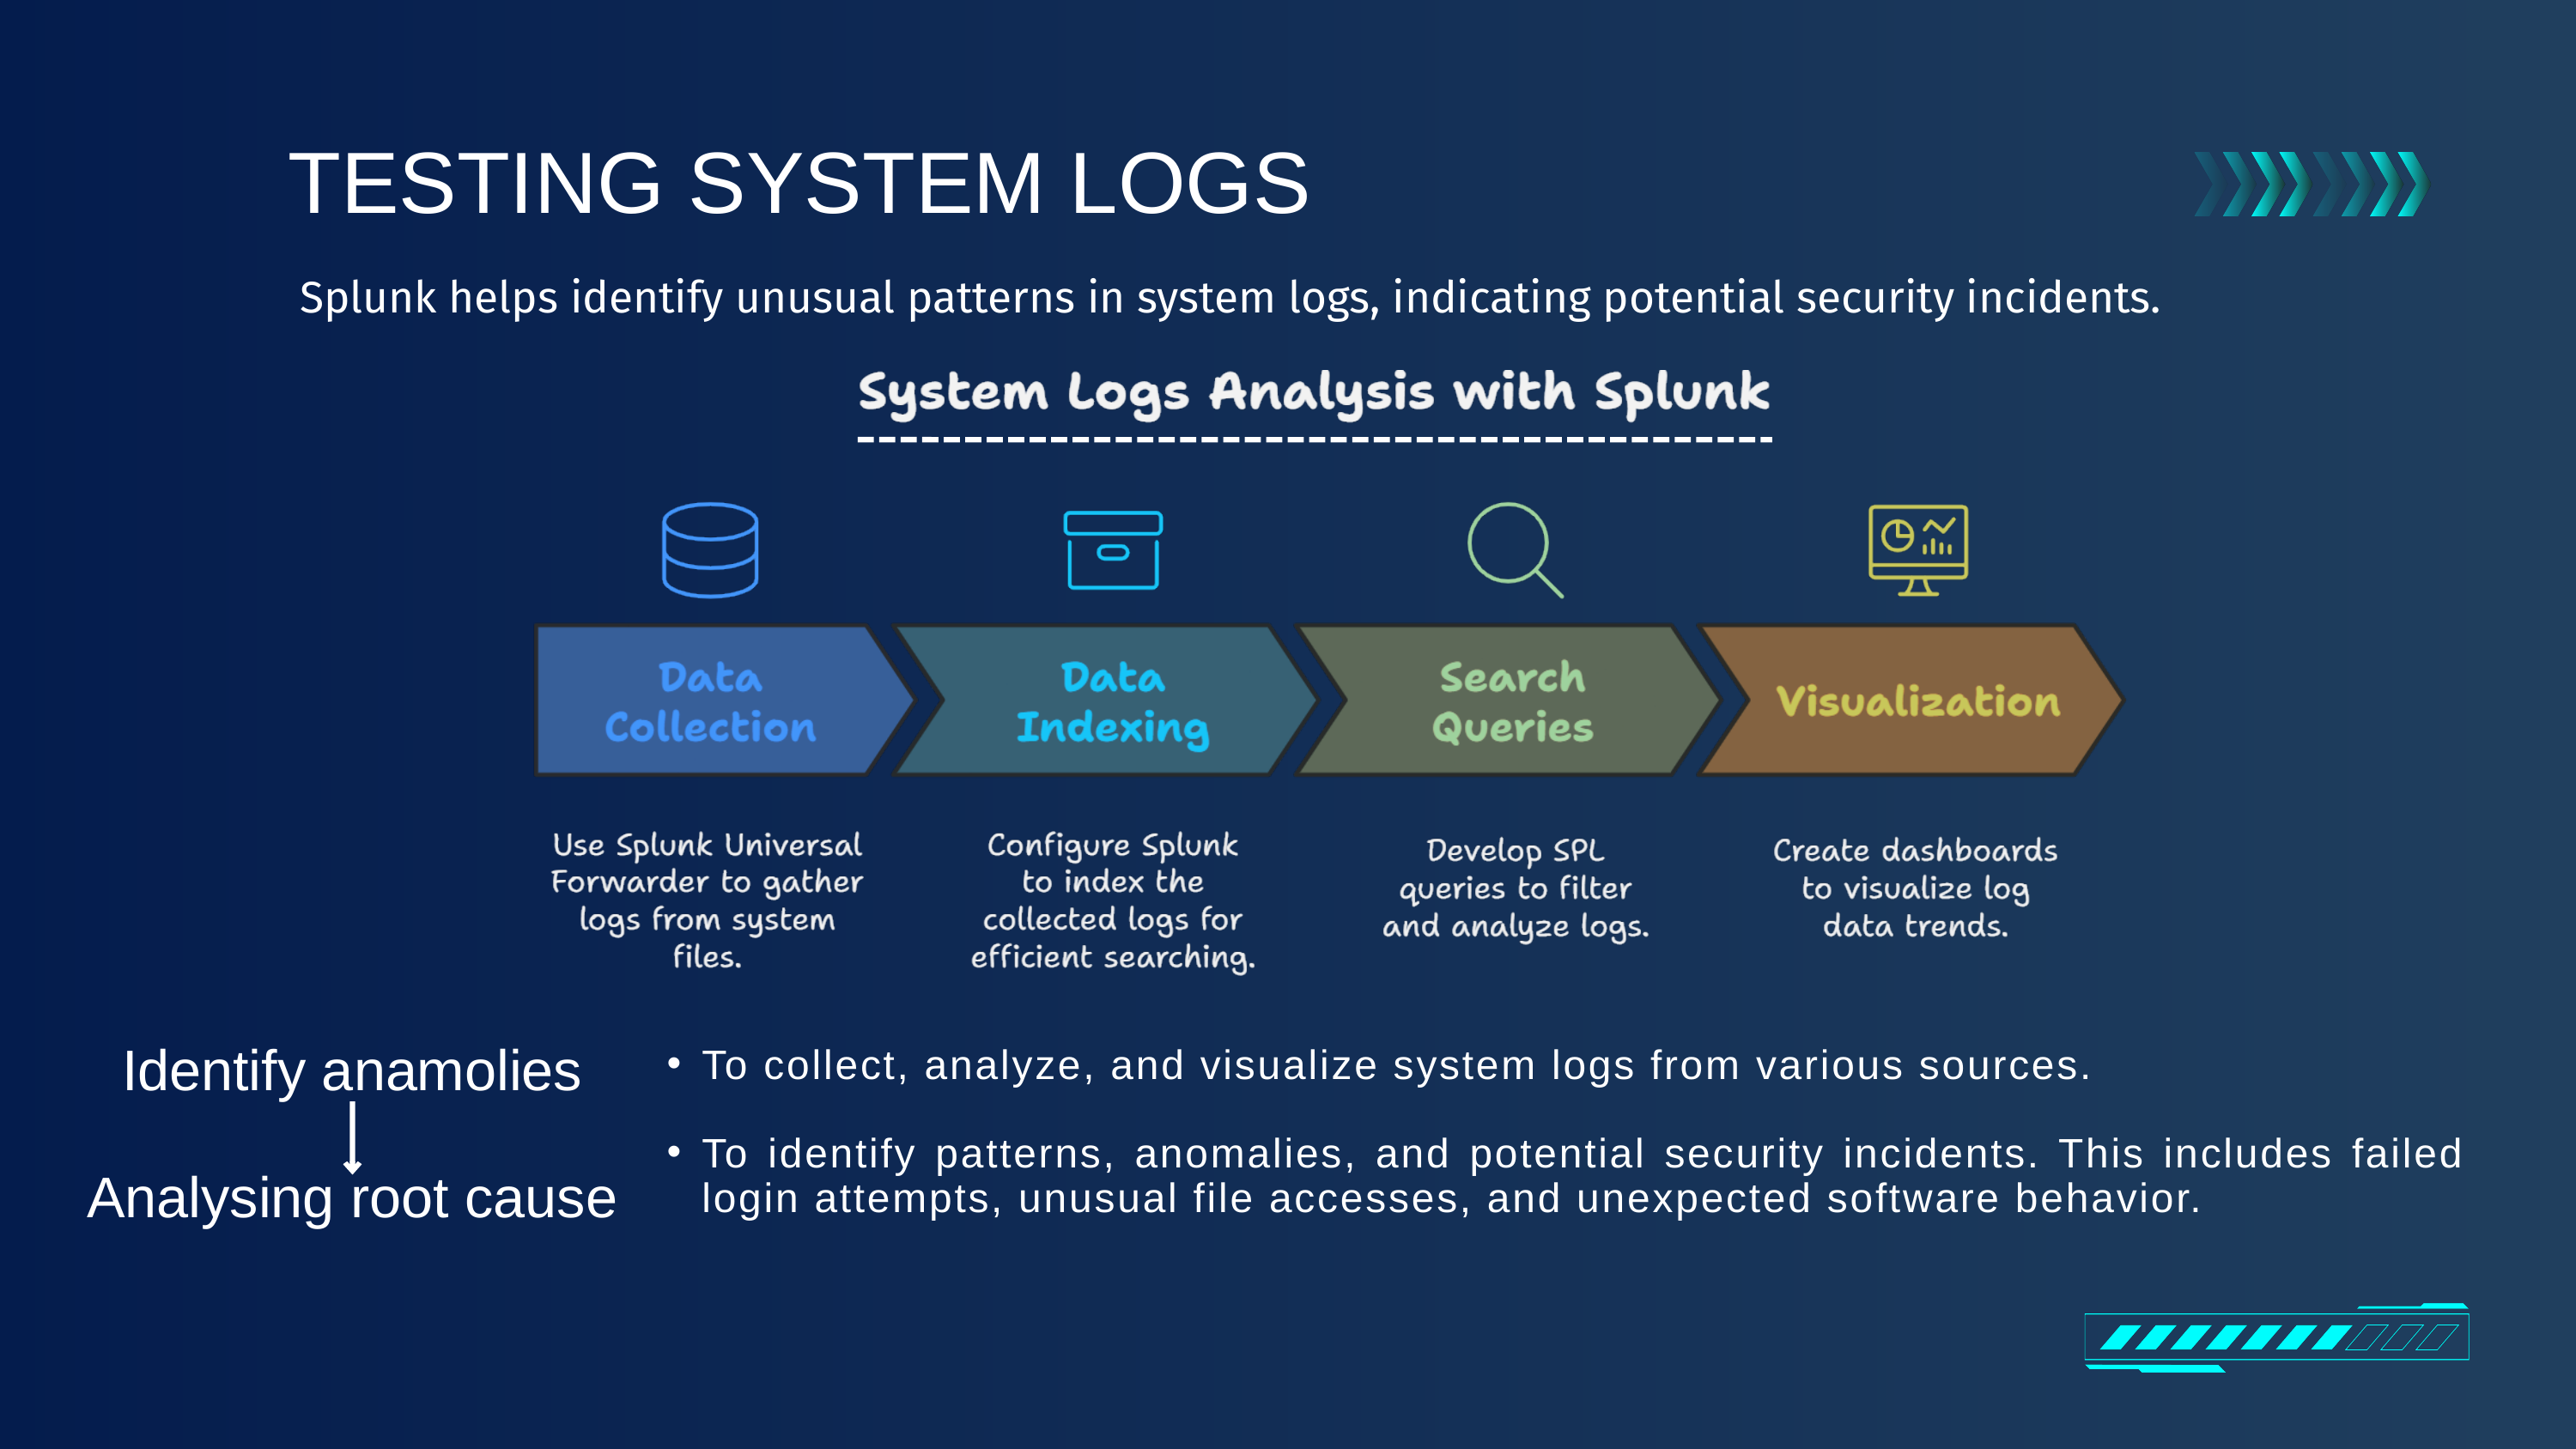

TESTING SYSTEM LOGS

 Splunk helps identify unusual patterns in system logs, indicating potential security incidents.

Identify anamolies

Analysing root cause
To collect, analyze, and visualize system logs from various sources.

To identify patterns, anomalies, and potential security incidents. This includes failed login attempts, unusual file accesses, and unexpected software behavior.